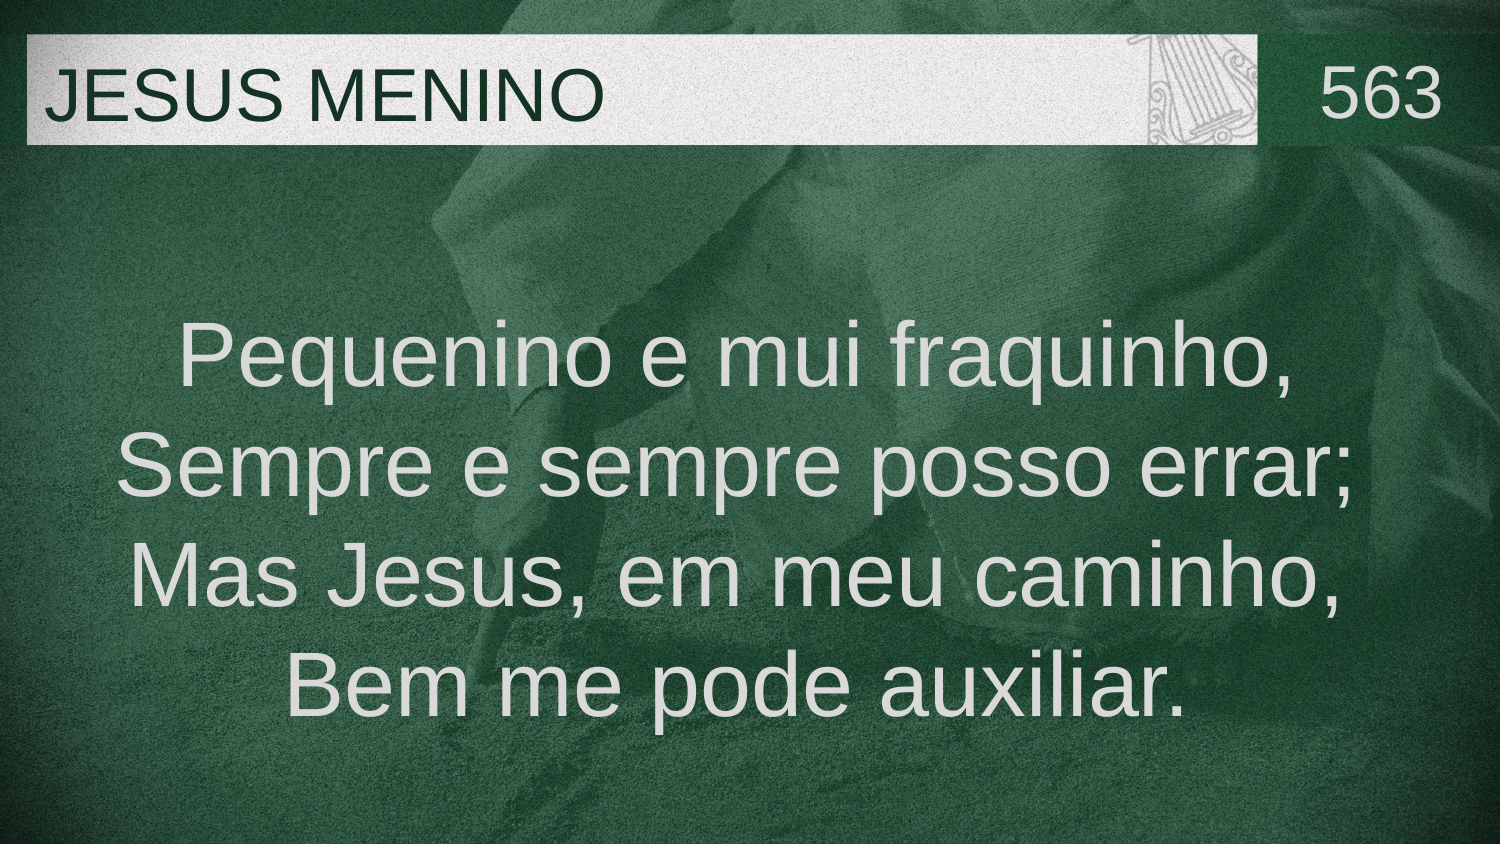

# JESUS MENINO
563
Pequenino e mui fraquinho,
Sempre e sempre posso errar;
Mas Jesus, em meu caminho,
Bem me pode auxiliar.